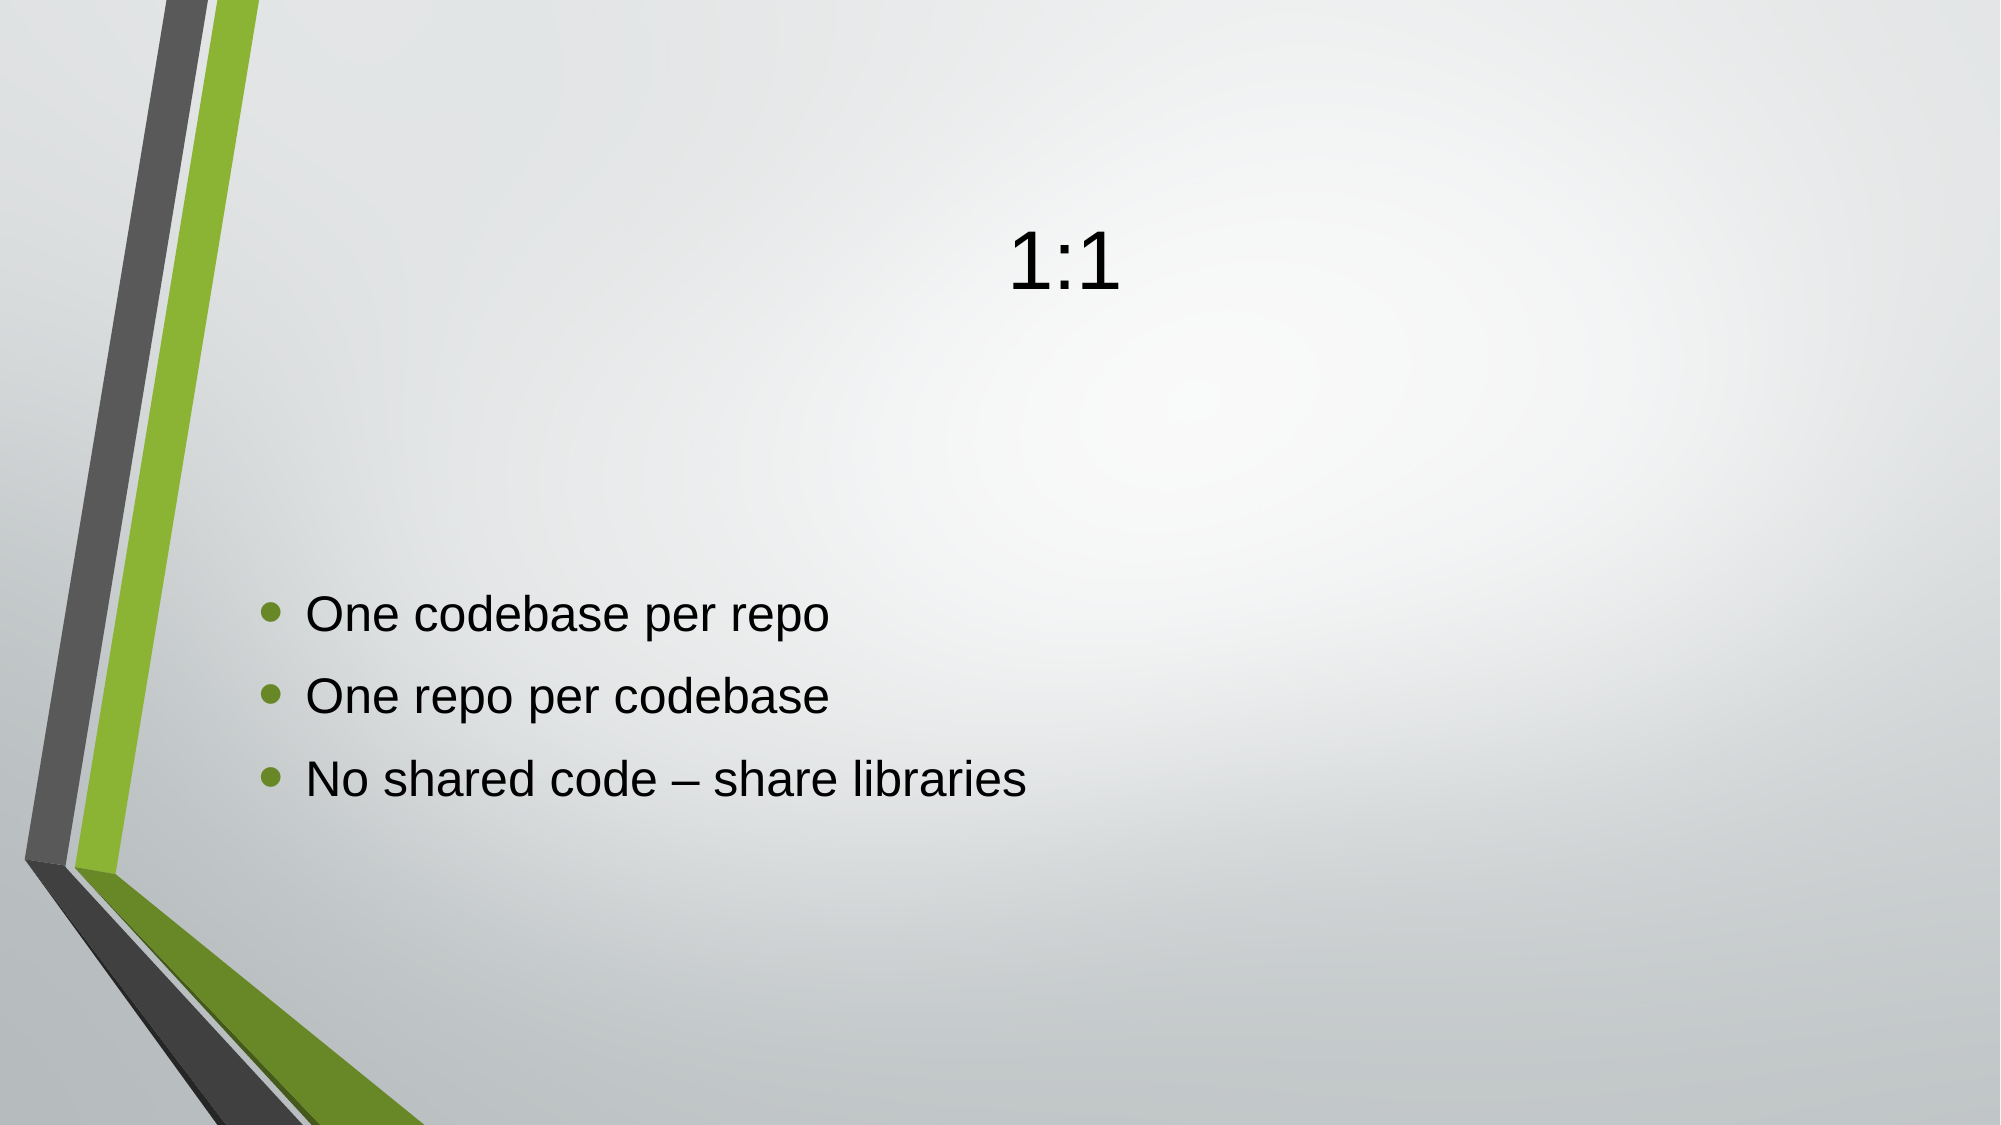

# 1:1
One codebase per repo
One repo per codebase
No shared code – share libraries